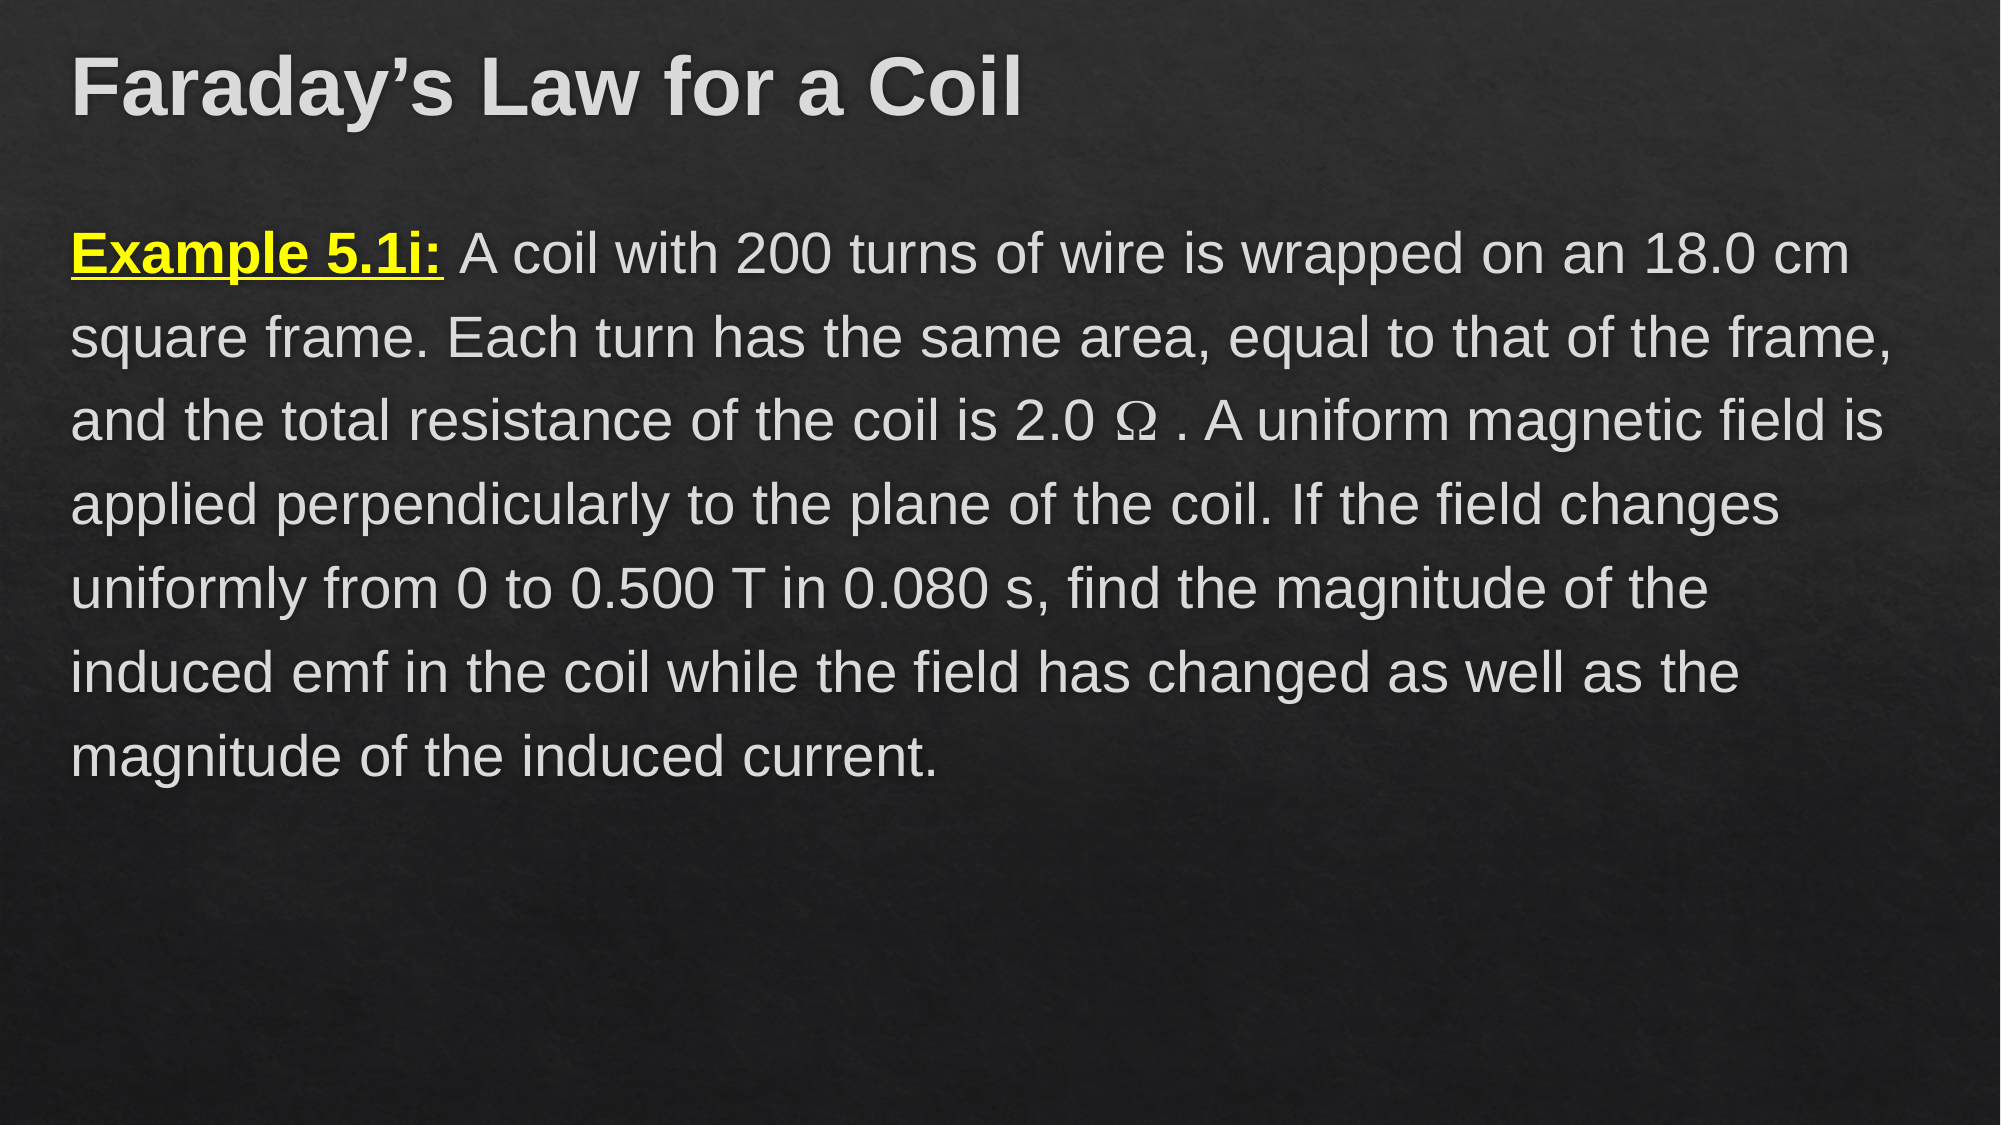

Faraday’s Law for a Coil
Example 5.1i: A coil with 200 turns of wire is wrapped on an 18.0 cm square frame. Each turn has the same area, equal to that of the frame, and the total resistance of the coil is 2.0 Ω . A uniform magnetic field is applied perpendicularly to the plane of the coil. If the field changes uniformly from 0 to 0.500 T in 0.080 s, find the magnitude of the induced emf in the coil while the field has changed as well as the magnitude of the induced current.